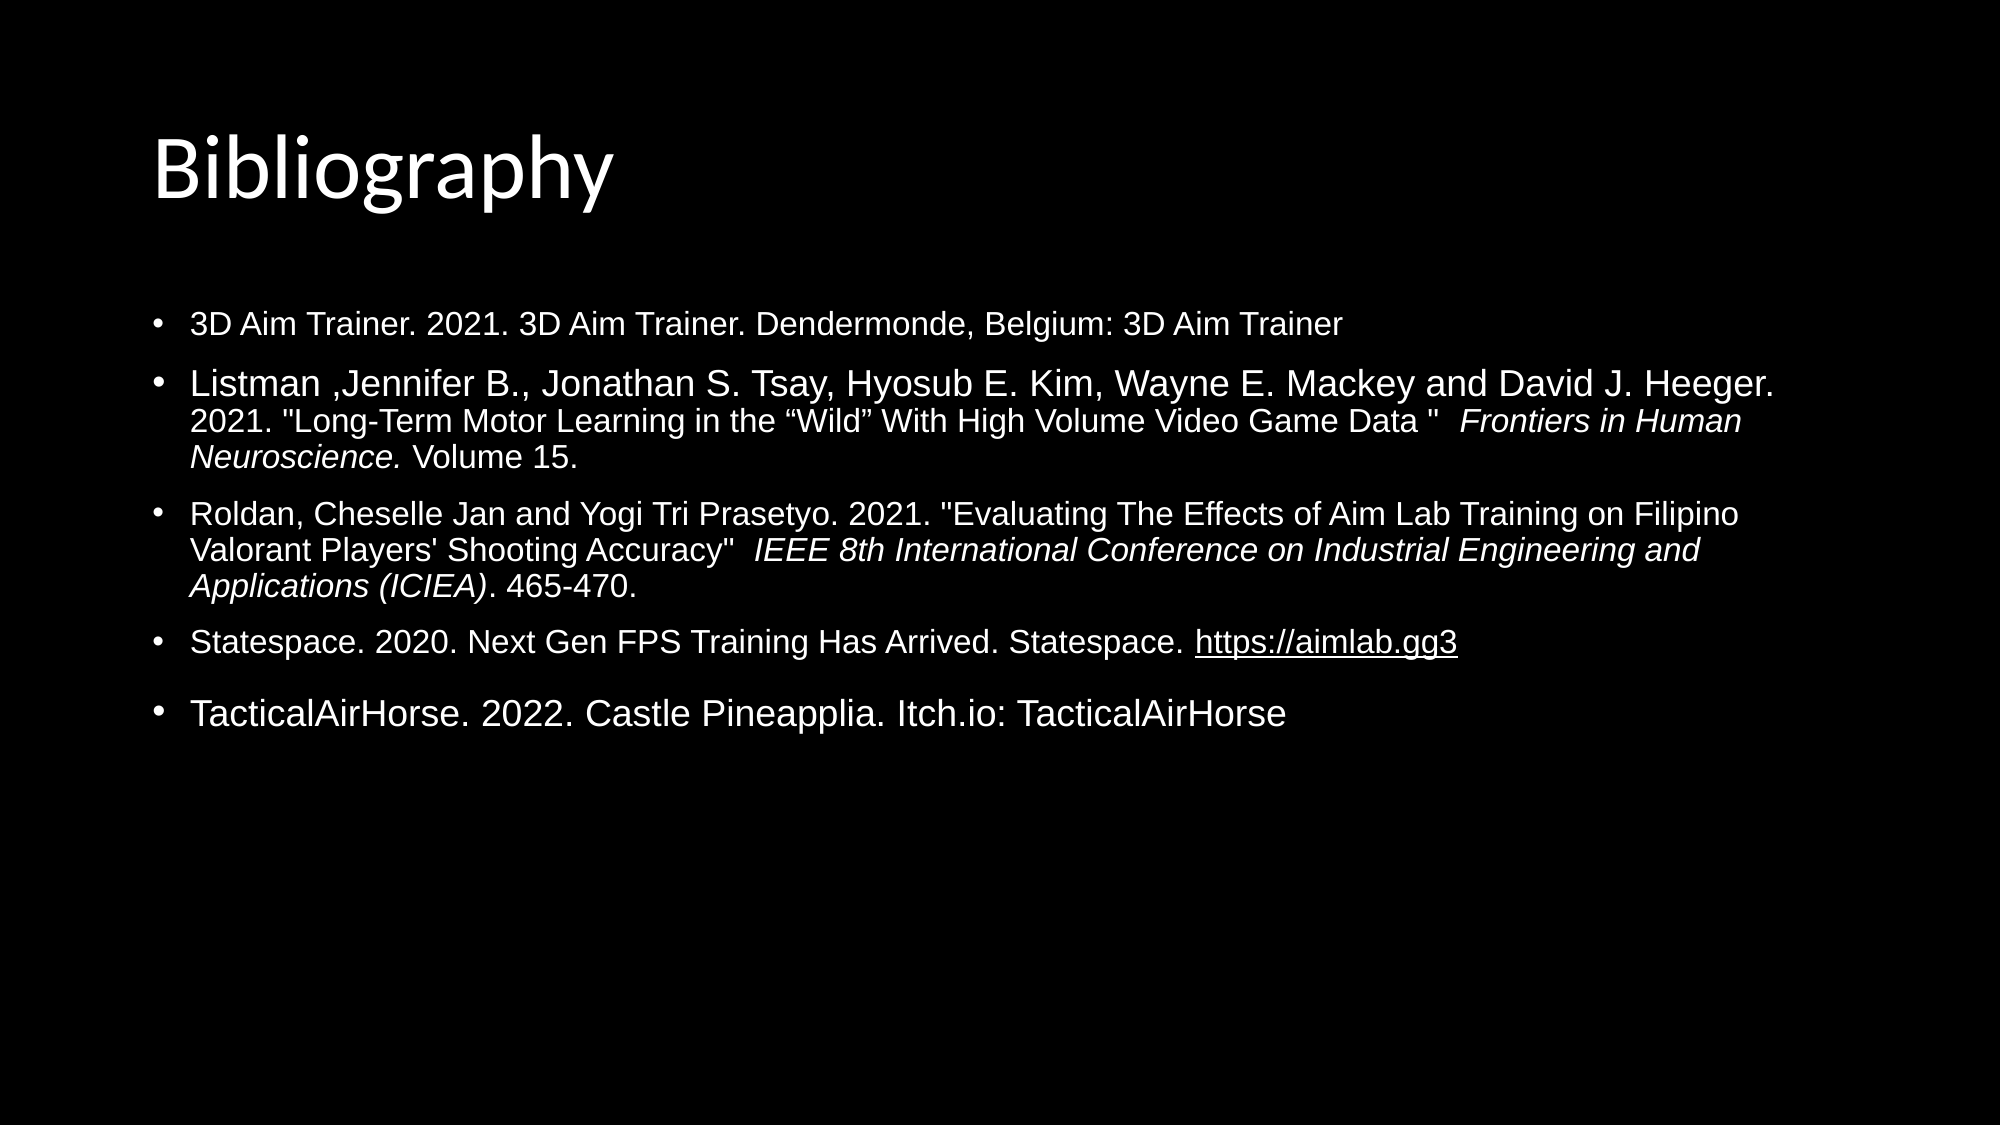

# Bibliography
3D Aim Trainer. 2021. 3D Aim Trainer. Dendermonde, Belgium: 3D Aim Trainer
Listman ,Jennifer B., Jonathan S. Tsay, Hyosub E. Kim, Wayne E. Mackey and David J. Heeger. 2021. "Long-Term Motor Learning in the “Wild” With High Volume Video Game Data "  Frontiers in Human Neuroscience. Volume 15.
Roldan, Cheselle Jan and Yogi Tri Prasetyo. 2021. "Evaluating The Effects of Aim Lab Training on Filipino Valorant Players' Shooting Accuracy"  IEEE 8th International Conference on Industrial Engineering and Applications (ICIEA). 465-470.
Statespace. 2020. Next Gen FPS Training Has Arrived. Statespace. https://aimlab.gg3
TacticalAirHorse. 2022. Castle Pineapplia. Itch.io: TacticalAirHorse